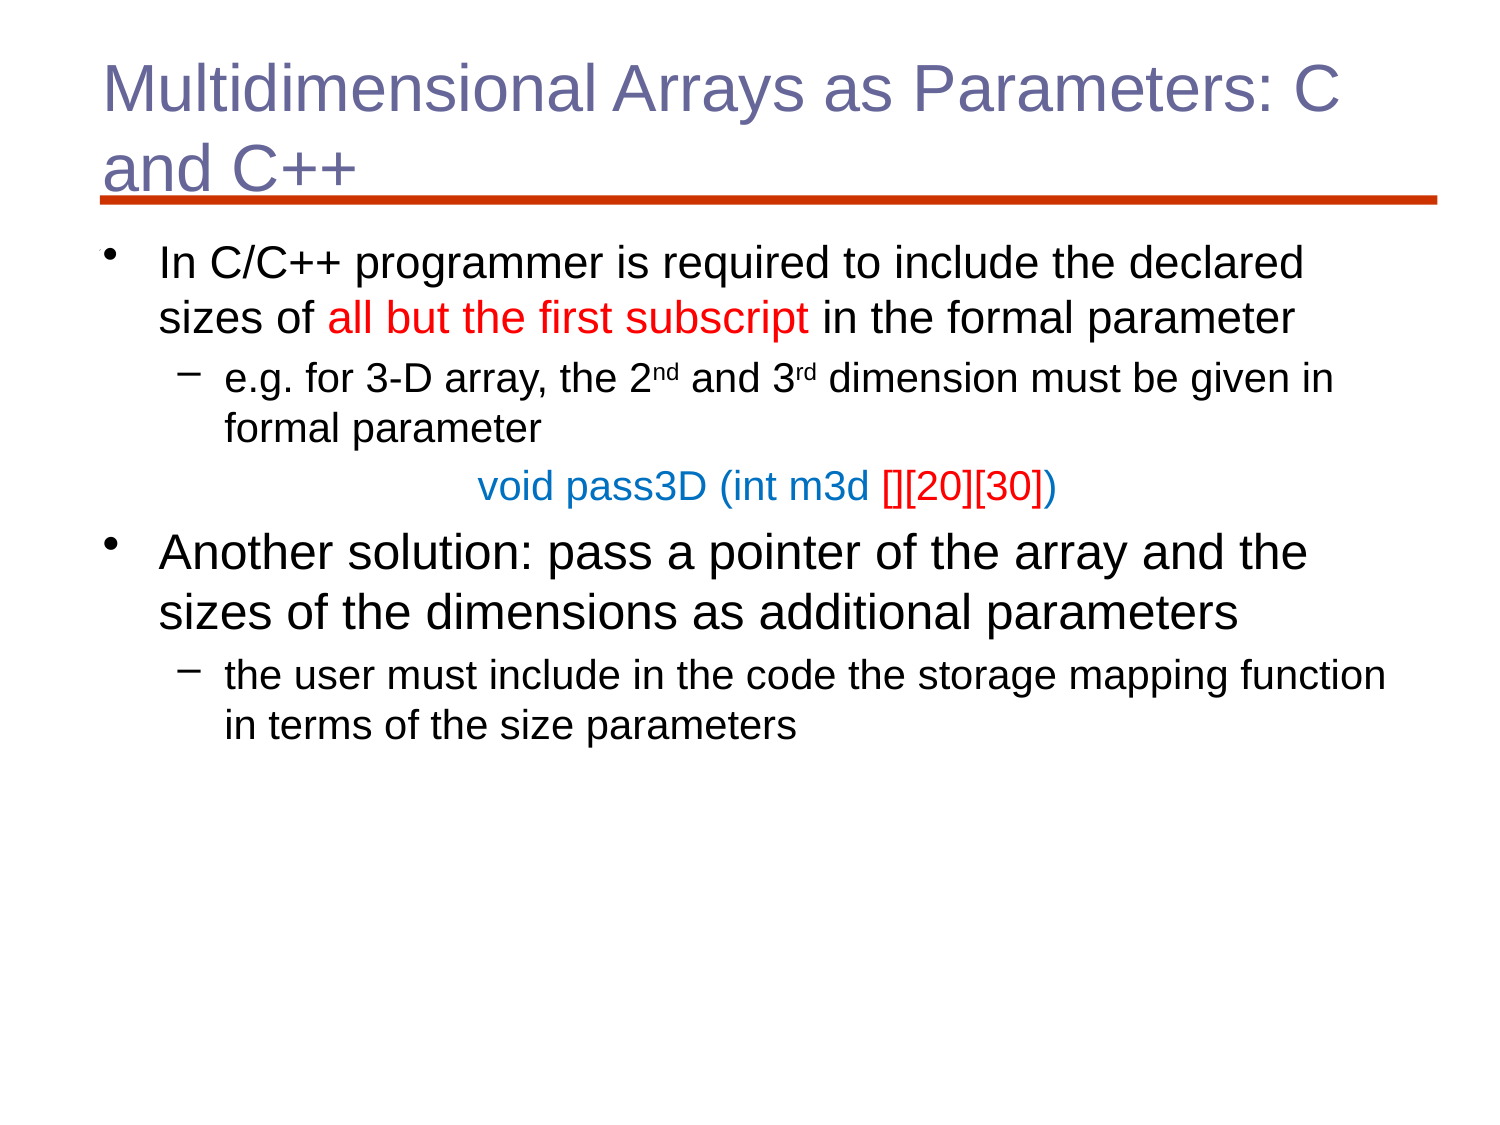

# Multidimensional Arrays as Parameters: C and C++
In C/C++ programmer is required to include the declared sizes of all but the first subscript in the formal parameter
e.g. for 3-D array, the 2nd and 3rd dimension must be given in formal parameter
		void pass3D (int m3d [][20][30])
Another solution: pass a pointer of the array and the sizes of the dimensions as additional parameters
the user must include in the code the storage mapping function in terms of the size parameters